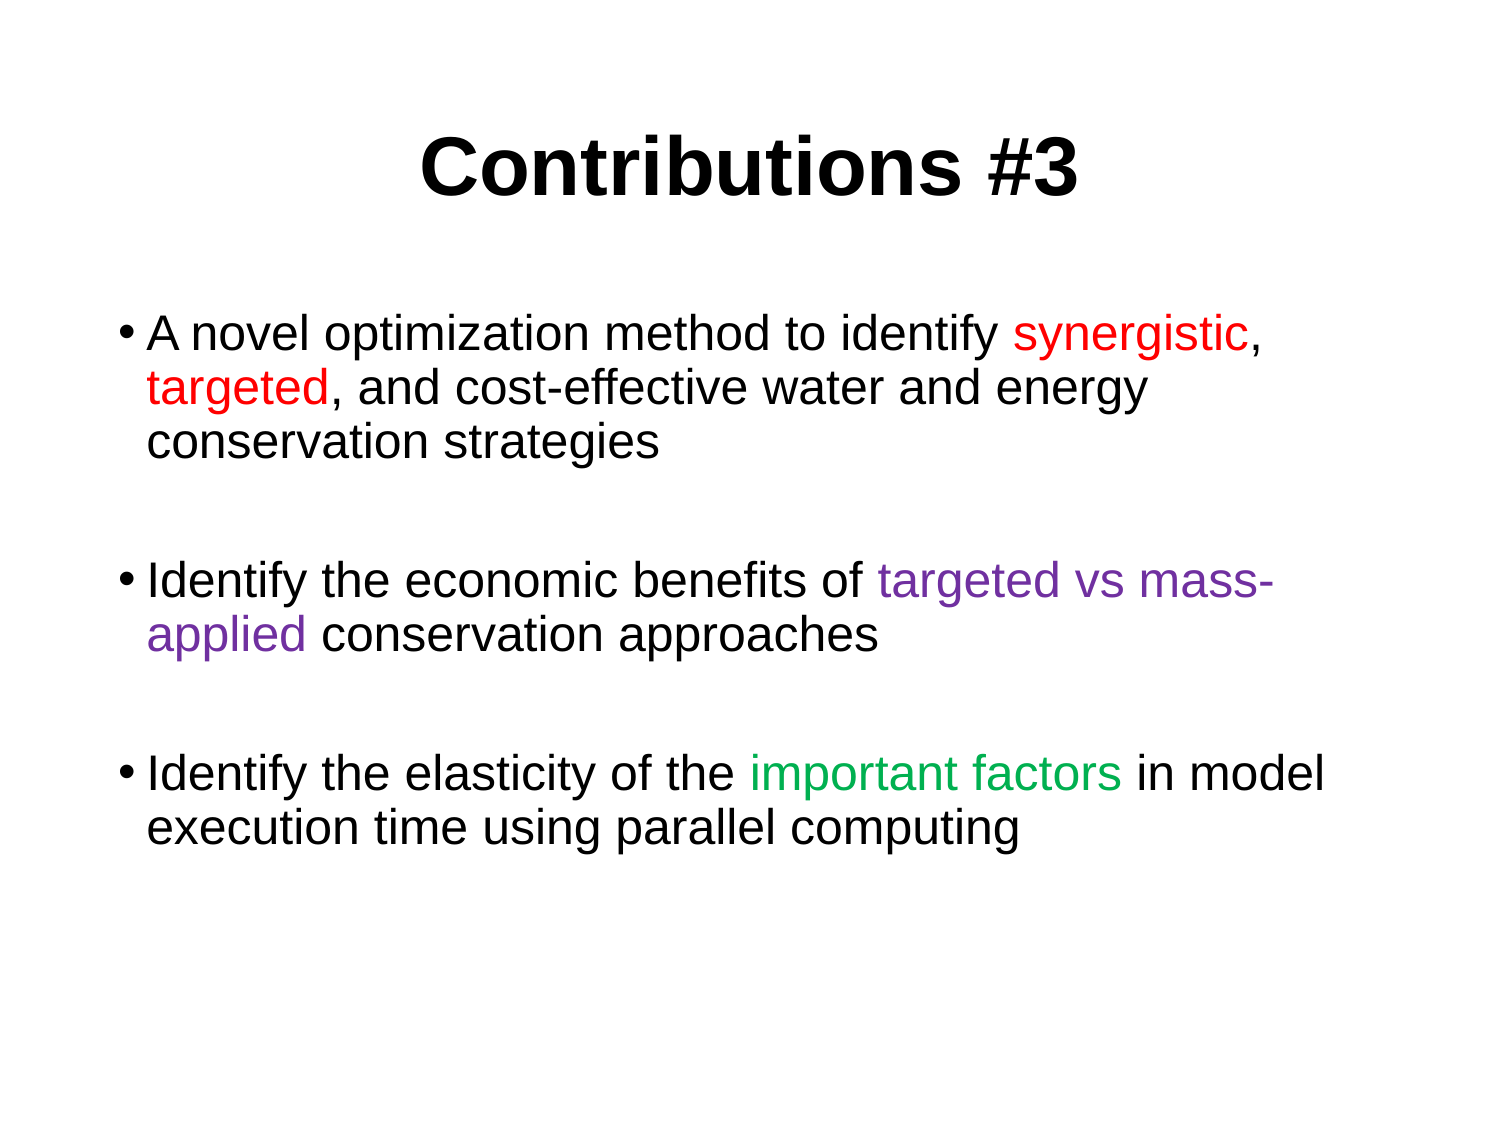

# Contributions #3
A novel optimization method to identify synergistic, targeted, and cost-effective water and energy conservation strategies

Identify the economic benefits of targeted vs mass-applied conservation approaches

Identify the elasticity of the important factors in model execution time using parallel computing